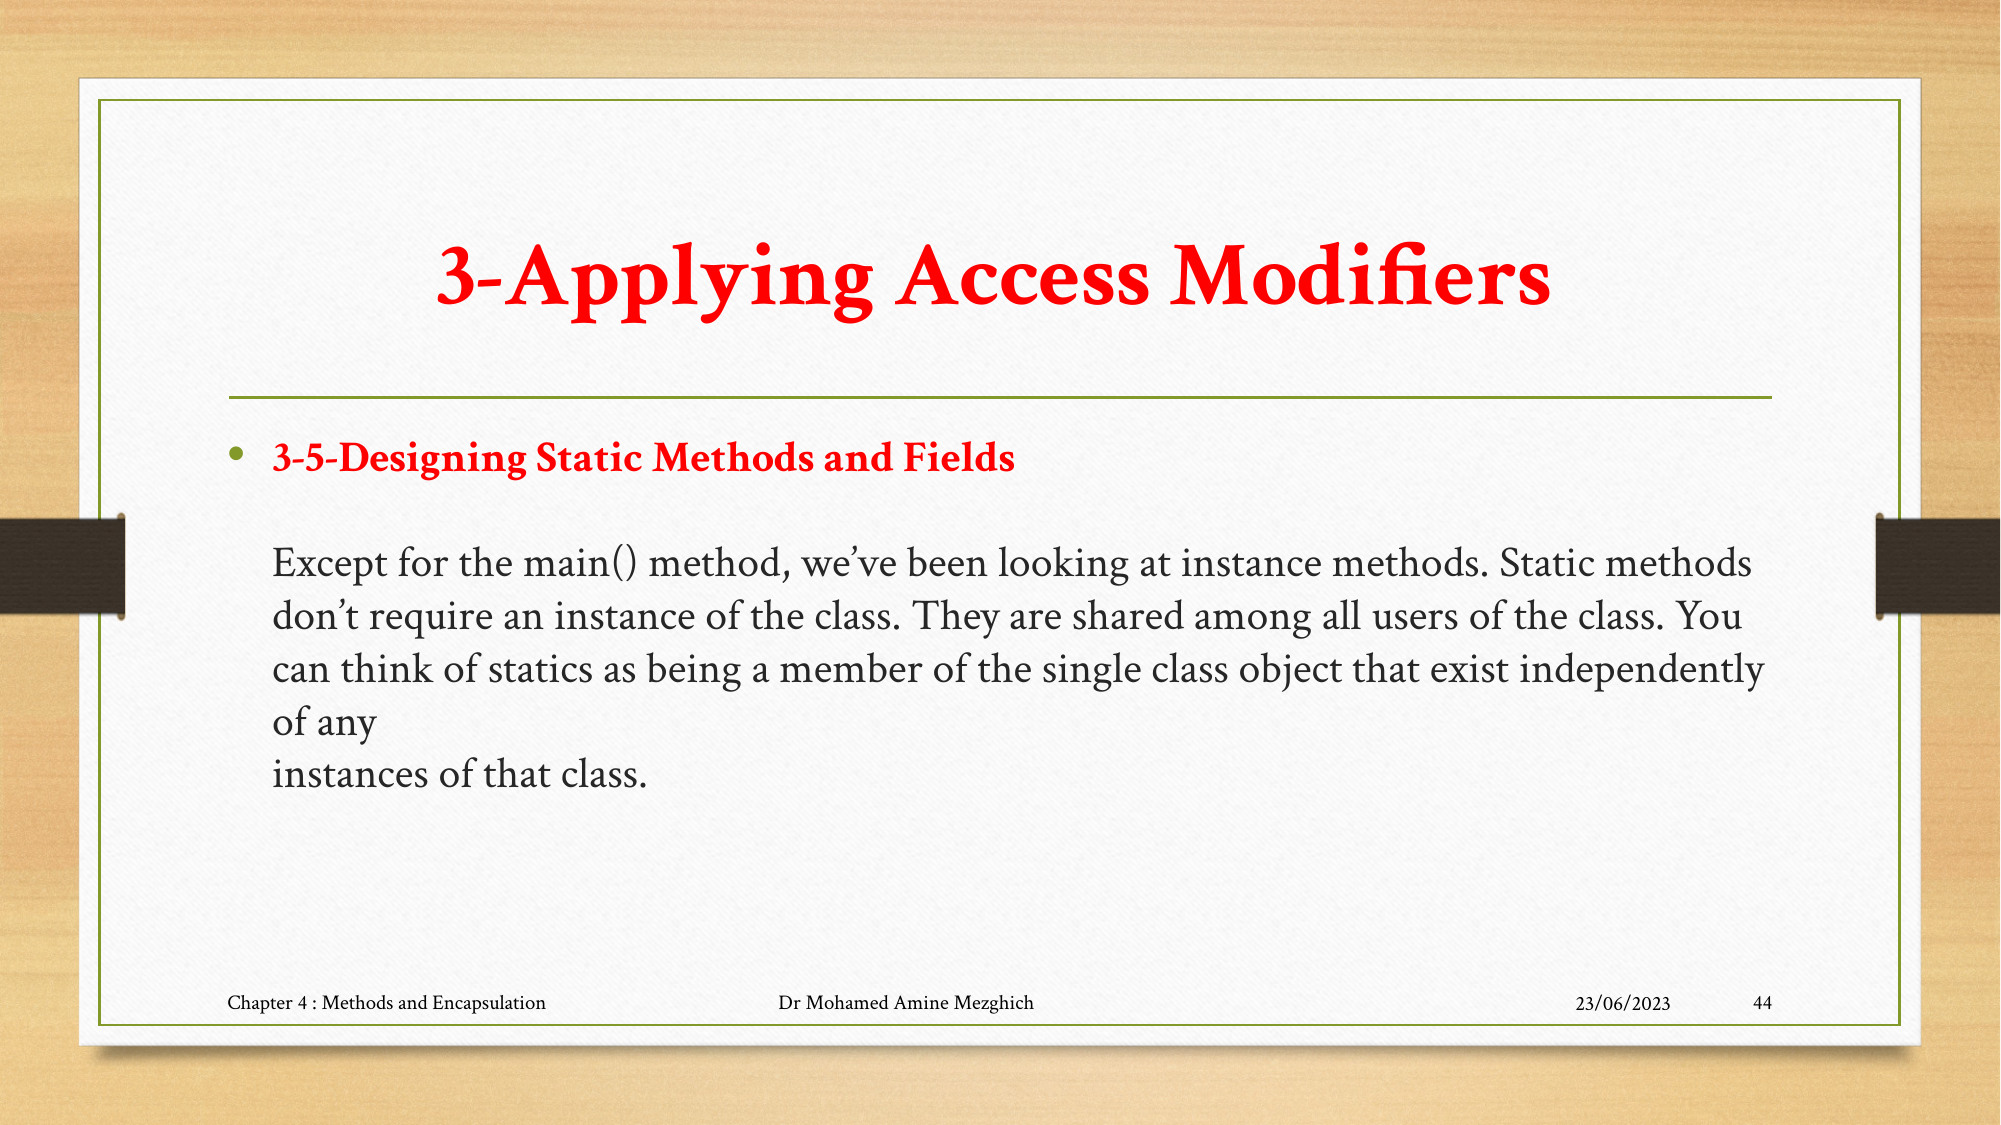

# 3-Applying Access Modifiers
3-5-Designing Static Methods and Fields
Except for the main() method, we’ve been looking at instance methods. Static methods don’t require an instance of the class. They are shared among all users of the class. You can think of statics as being a member of the single class object that exist independently of any
instances of that class.
Chapter 4 : Methods and Encapsulation                                                 Dr Mohamed Amine Mezghich
23/06/2023
44